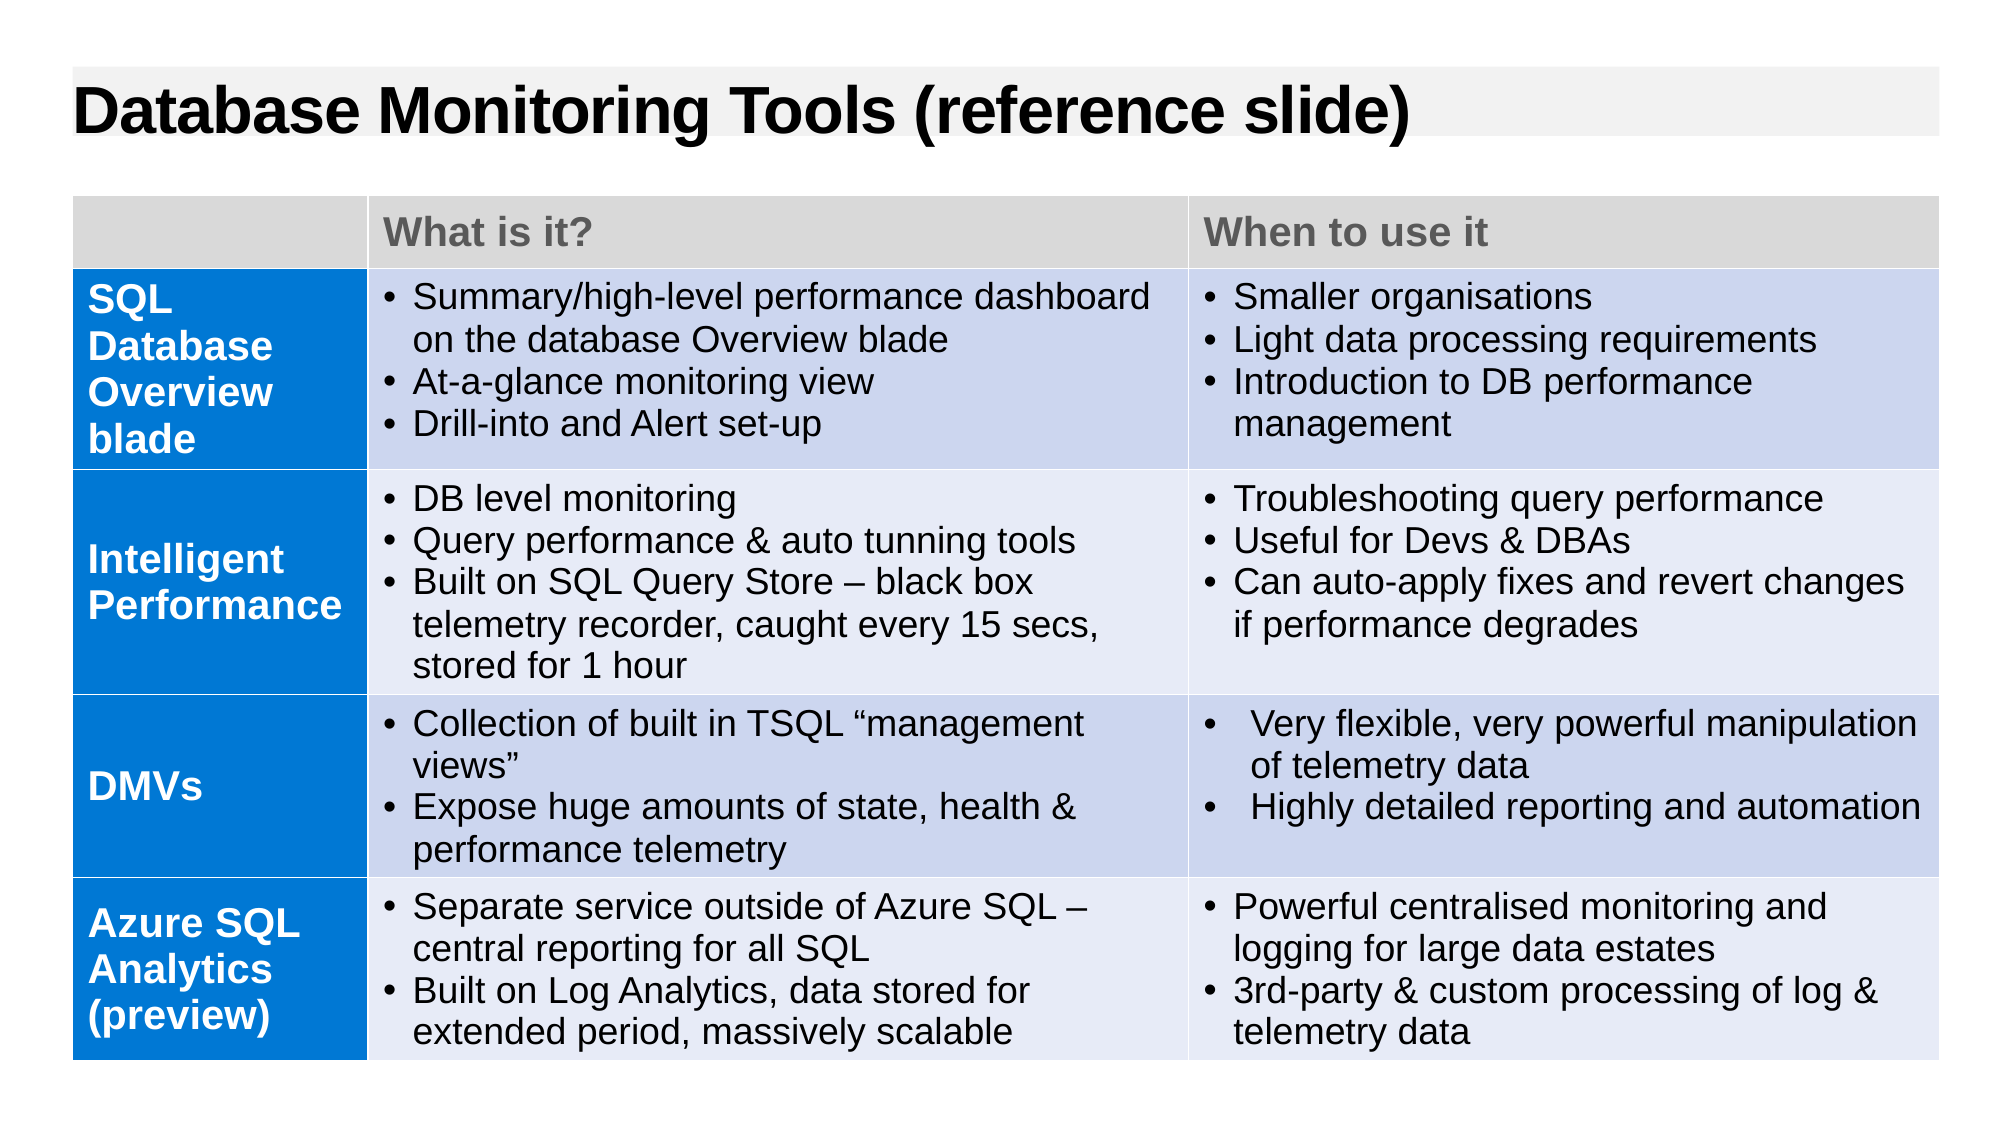

# Database Monitoring Tools (reference slide)
|  | What is it? | When to use it |
| --- | --- | --- |
| SQL Database Overview blade | Summary/high-level performance dashboard on the database Overview blade At-a-glance monitoring view Drill-into and Alert set-up | Smaller organisations Light data processing requirements Introduction to DB performance management |
| Intelligent Performance | DB level monitoring Query performance & auto tunning tools Built on SQL Query Store – black box telemetry recorder, caught every 15 secs, stored for 1 hour | Troubleshooting query performance Useful for Devs & DBAs Can auto-apply fixes and revert changes if performance degrades |
| DMVs | Collection of built in TSQL “management views” Expose huge amounts of state, health & performance telemetry | Very flexible, very powerful manipulation of telemetry data Highly detailed reporting and automation |
| Azure SQL Analytics (preview) | Separate service outside of Azure SQL – central reporting for all SQL Built on Log Analytics, data stored for extended period, massively scalable | Powerful centralised monitoring and logging for large data estates 3rd-party & custom processing of log & telemetry data |